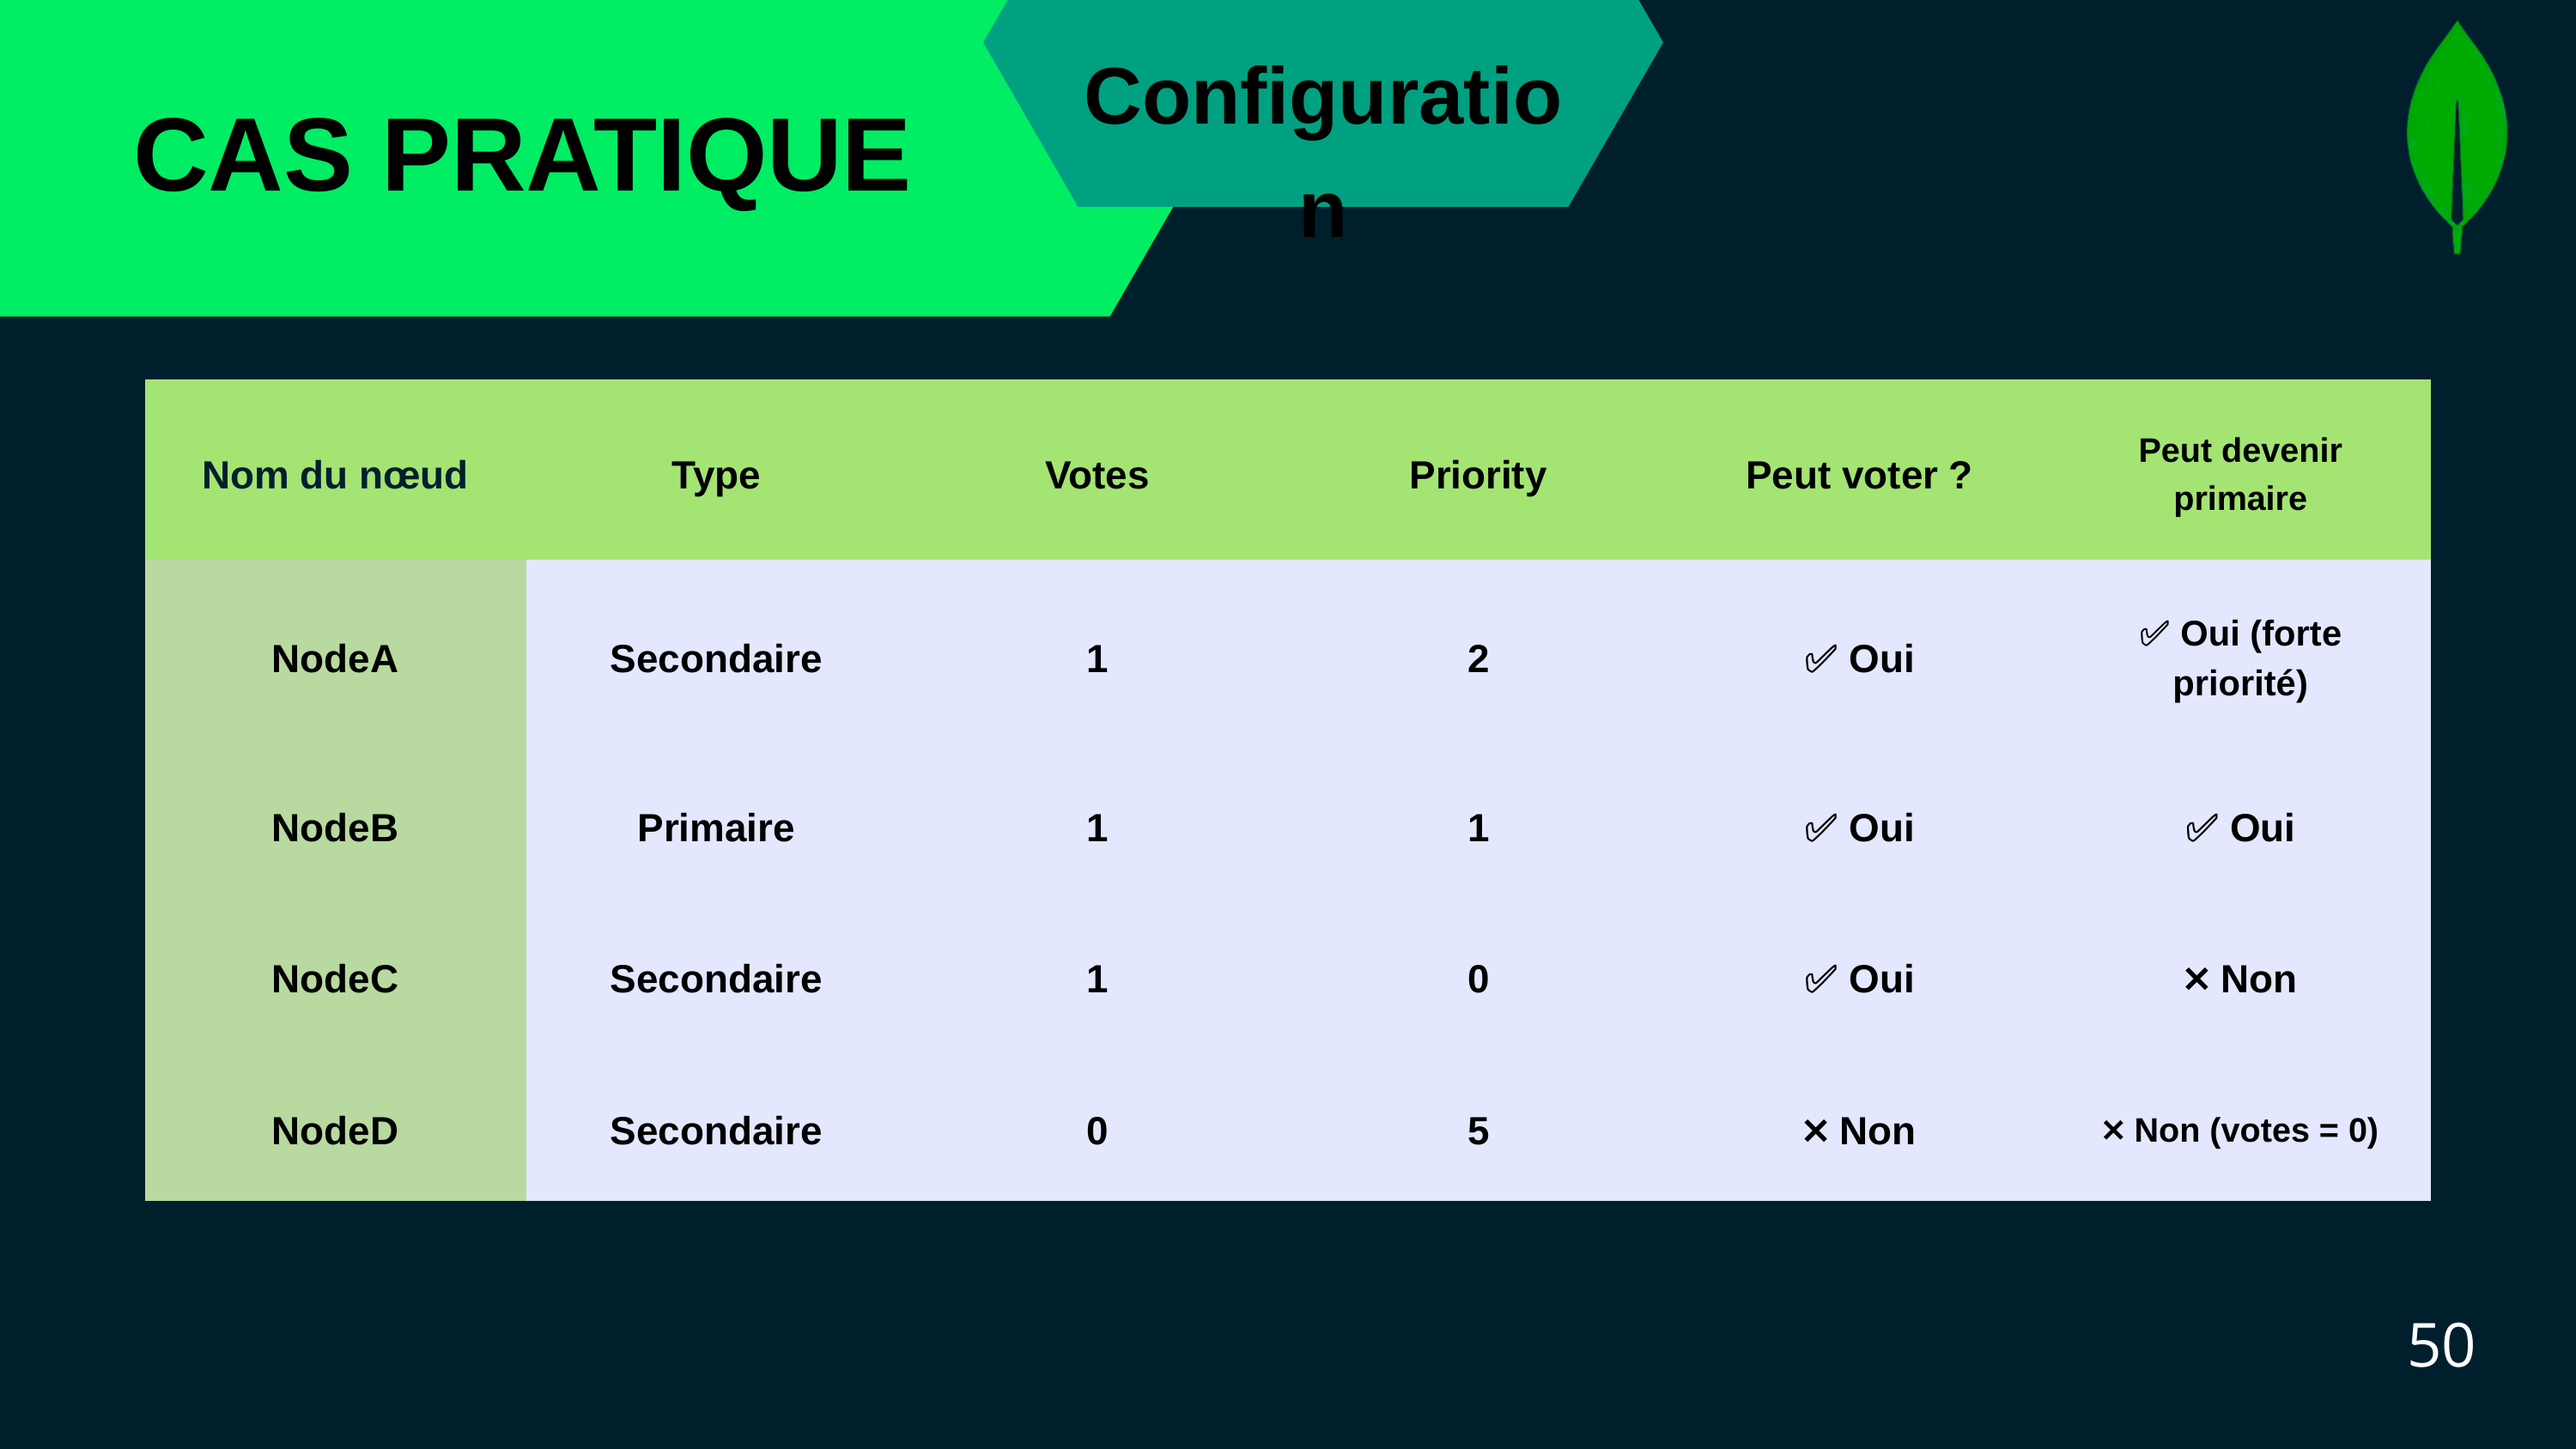

Configuration
CAS PRATIQUE
| Nom du nœud | Type | Votes | Priority | Peut voter ? | Peut devenir primaire |
| --- | --- | --- | --- | --- | --- |
| NodeA | Secondaire | 1 | 2 | ✅ Oui | ✅ Oui (forte priorité) |
| NodeB | Primaire | 1 | 1 | ✅ Oui | ✅ Oui |
| NodeC | Secondaire | 1 | 0 | ✅ Oui | ❌ Non |
| NodeD | Secondaire | 0 | 5 | ❌ Non | ❌ Non (votes = 0) |
50